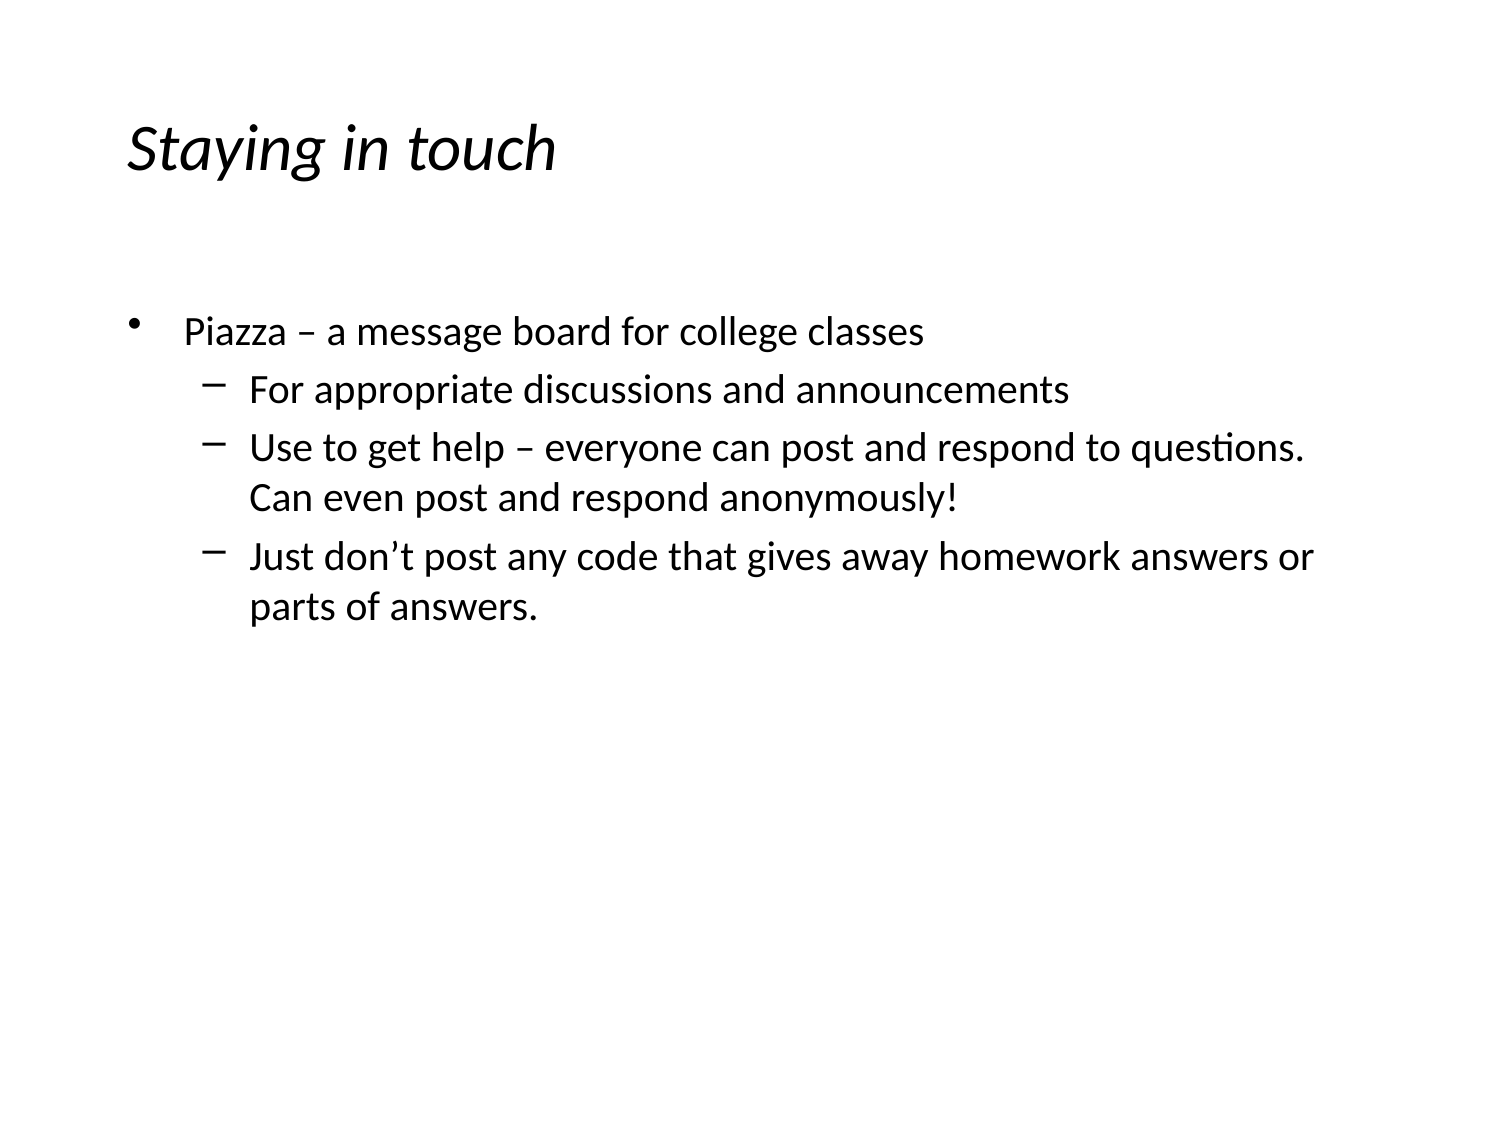

# Staying in touch

Piazza – a message board for college classes
For appropriate discussions and announcements
Use to get help – everyone can post and respond to questions.  Can even post and respond anonymously!
Just don’t post any code that gives away homework answers or parts of answers.